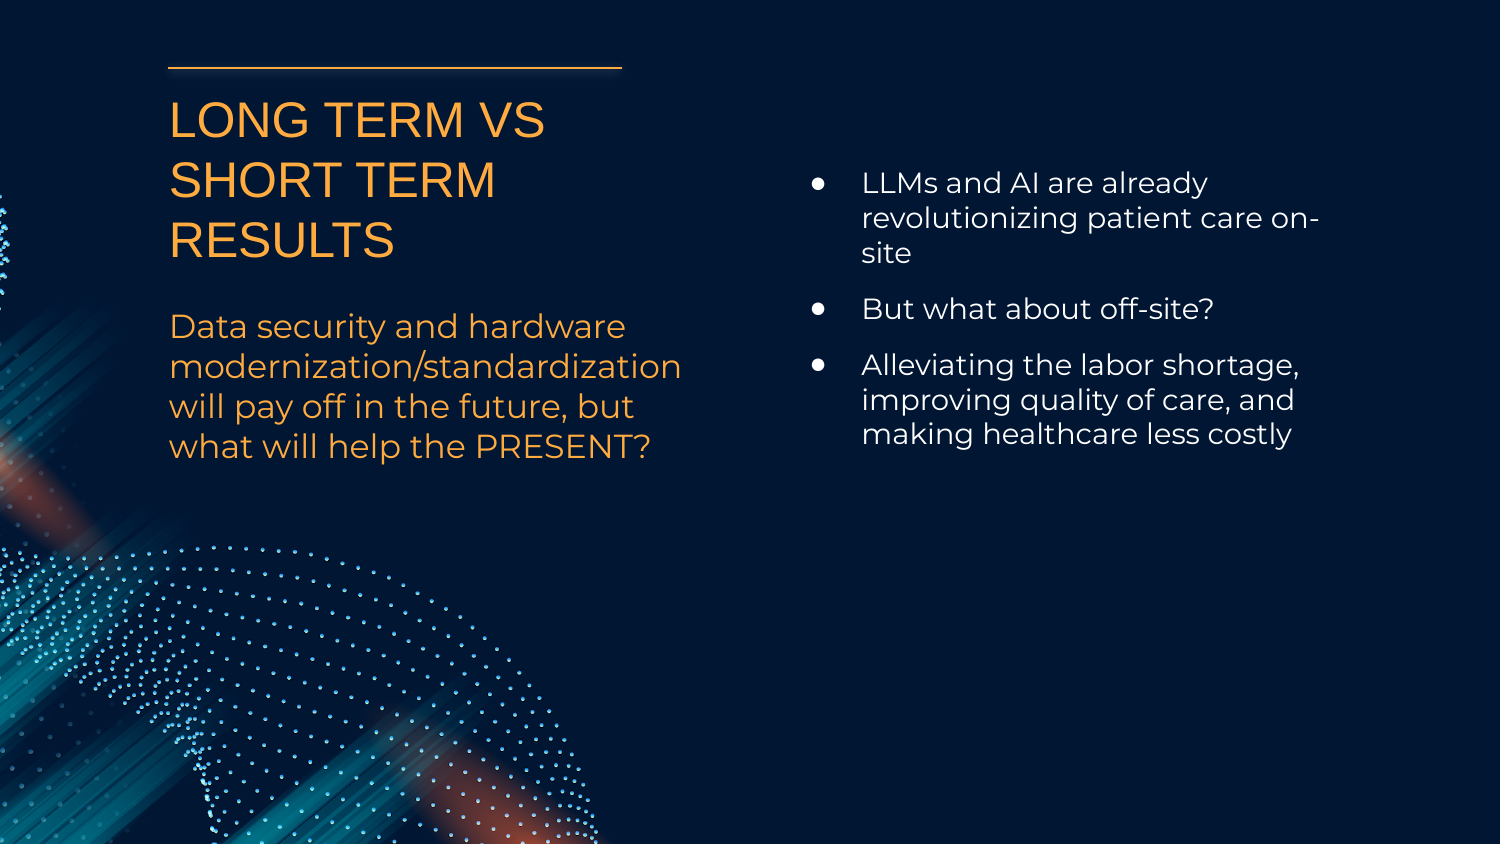

# LONG TERM VS SHORT TERM RESULTS
LLMs and AI are already revolutionizing patient care on-site
But what about off-site?
Alleviating the labor shortage, improving quality of care, and making healthcare less costly
Data security and hardware modernization/standardization will pay off in the future, but what will help the PRESENT?